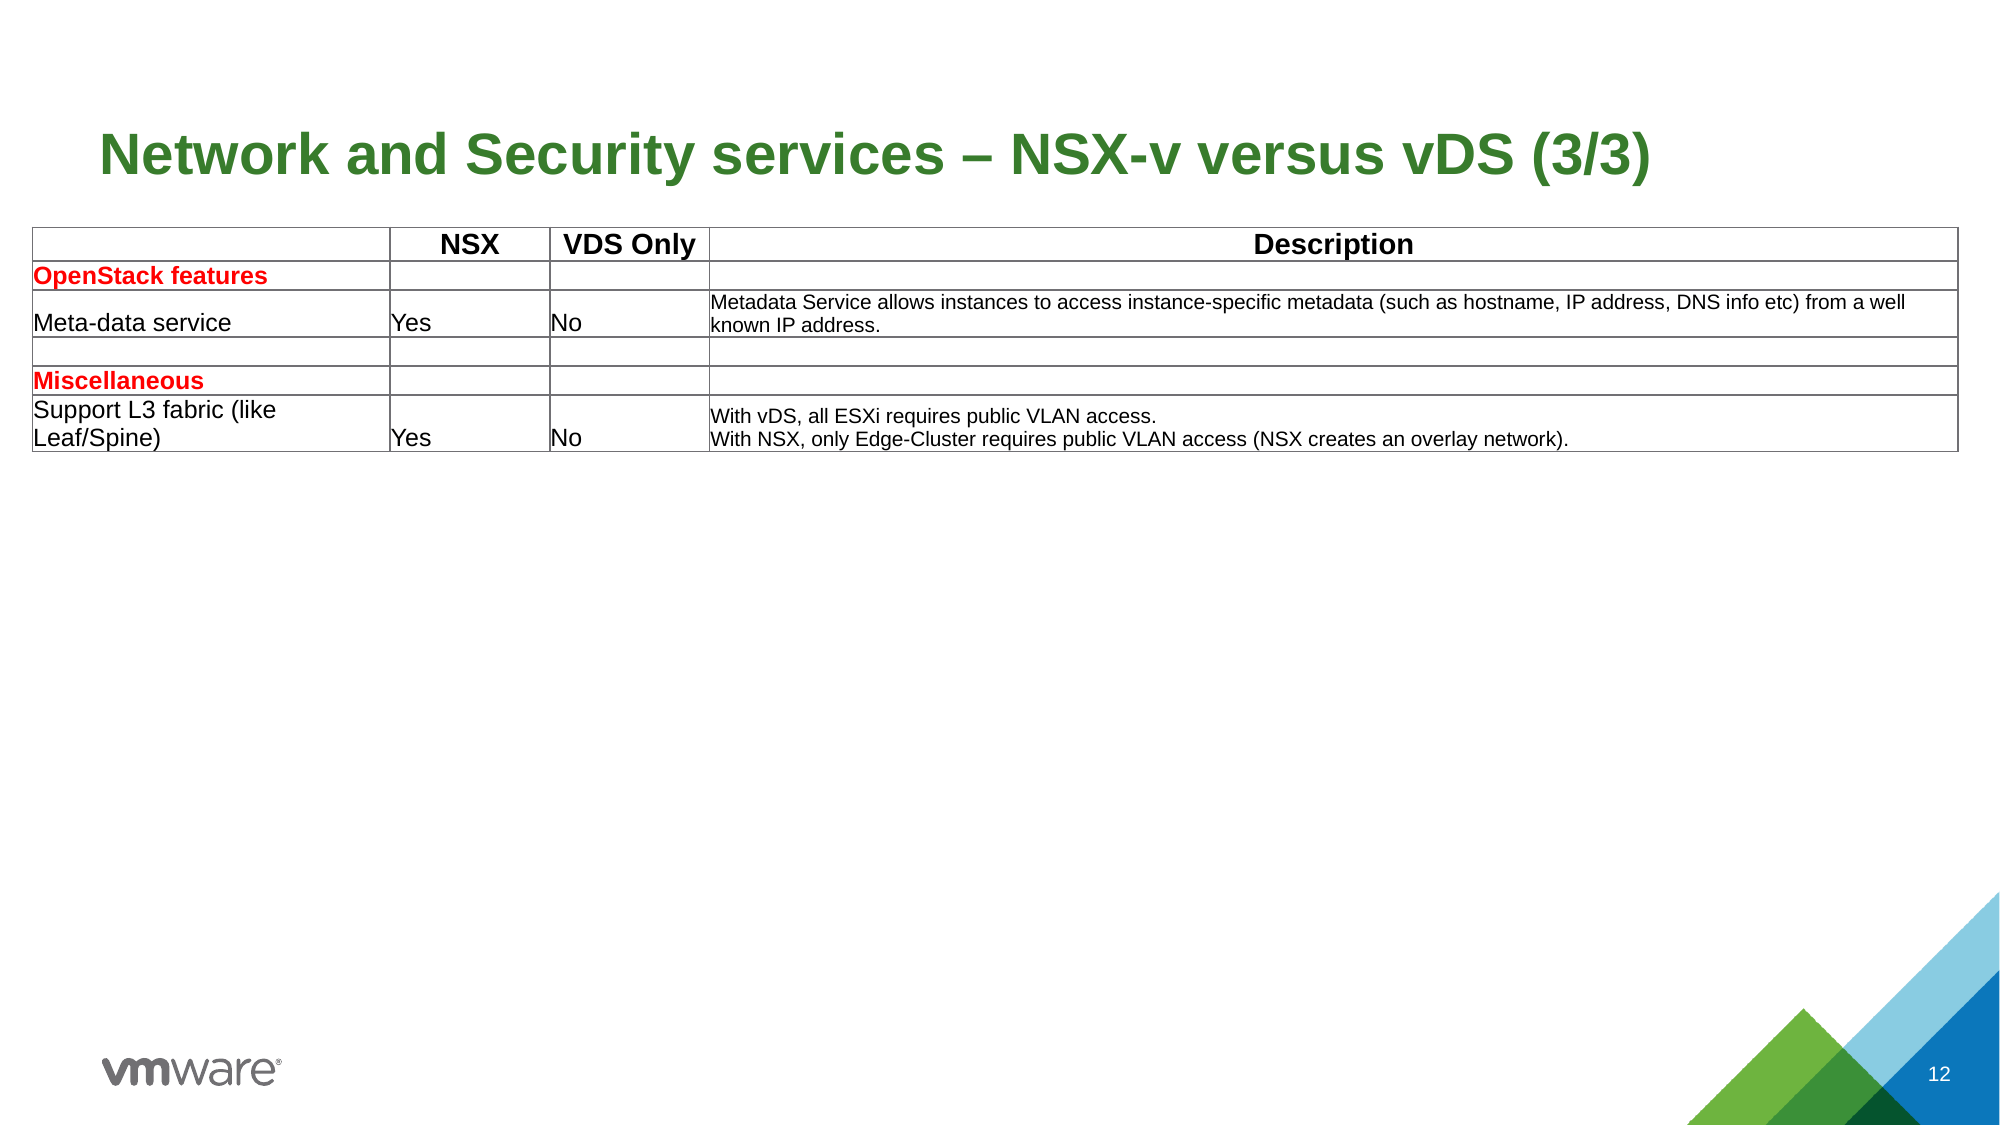

# Network and Security services – NSX-v versus vDS (3/3)
|  | NSX | VDS Only | Description |
| --- | --- | --- | --- |
| OpenStack features |  |  |  |
| Meta-data service | Yes | No | Metadata Service allows instances to access instance-specific metadata (such as hostname, IP address, DNS info etc) from a well known IP address. |
|  |  |  |  |
| Miscellaneous |  |  |  |
| Support L3 fabric (like Leaf/Spine) | Yes | No | With vDS, all ESXi requires public VLAN access. With NSX, only Edge-Cluster requires public VLAN access (NSX creates an overlay network). |
12